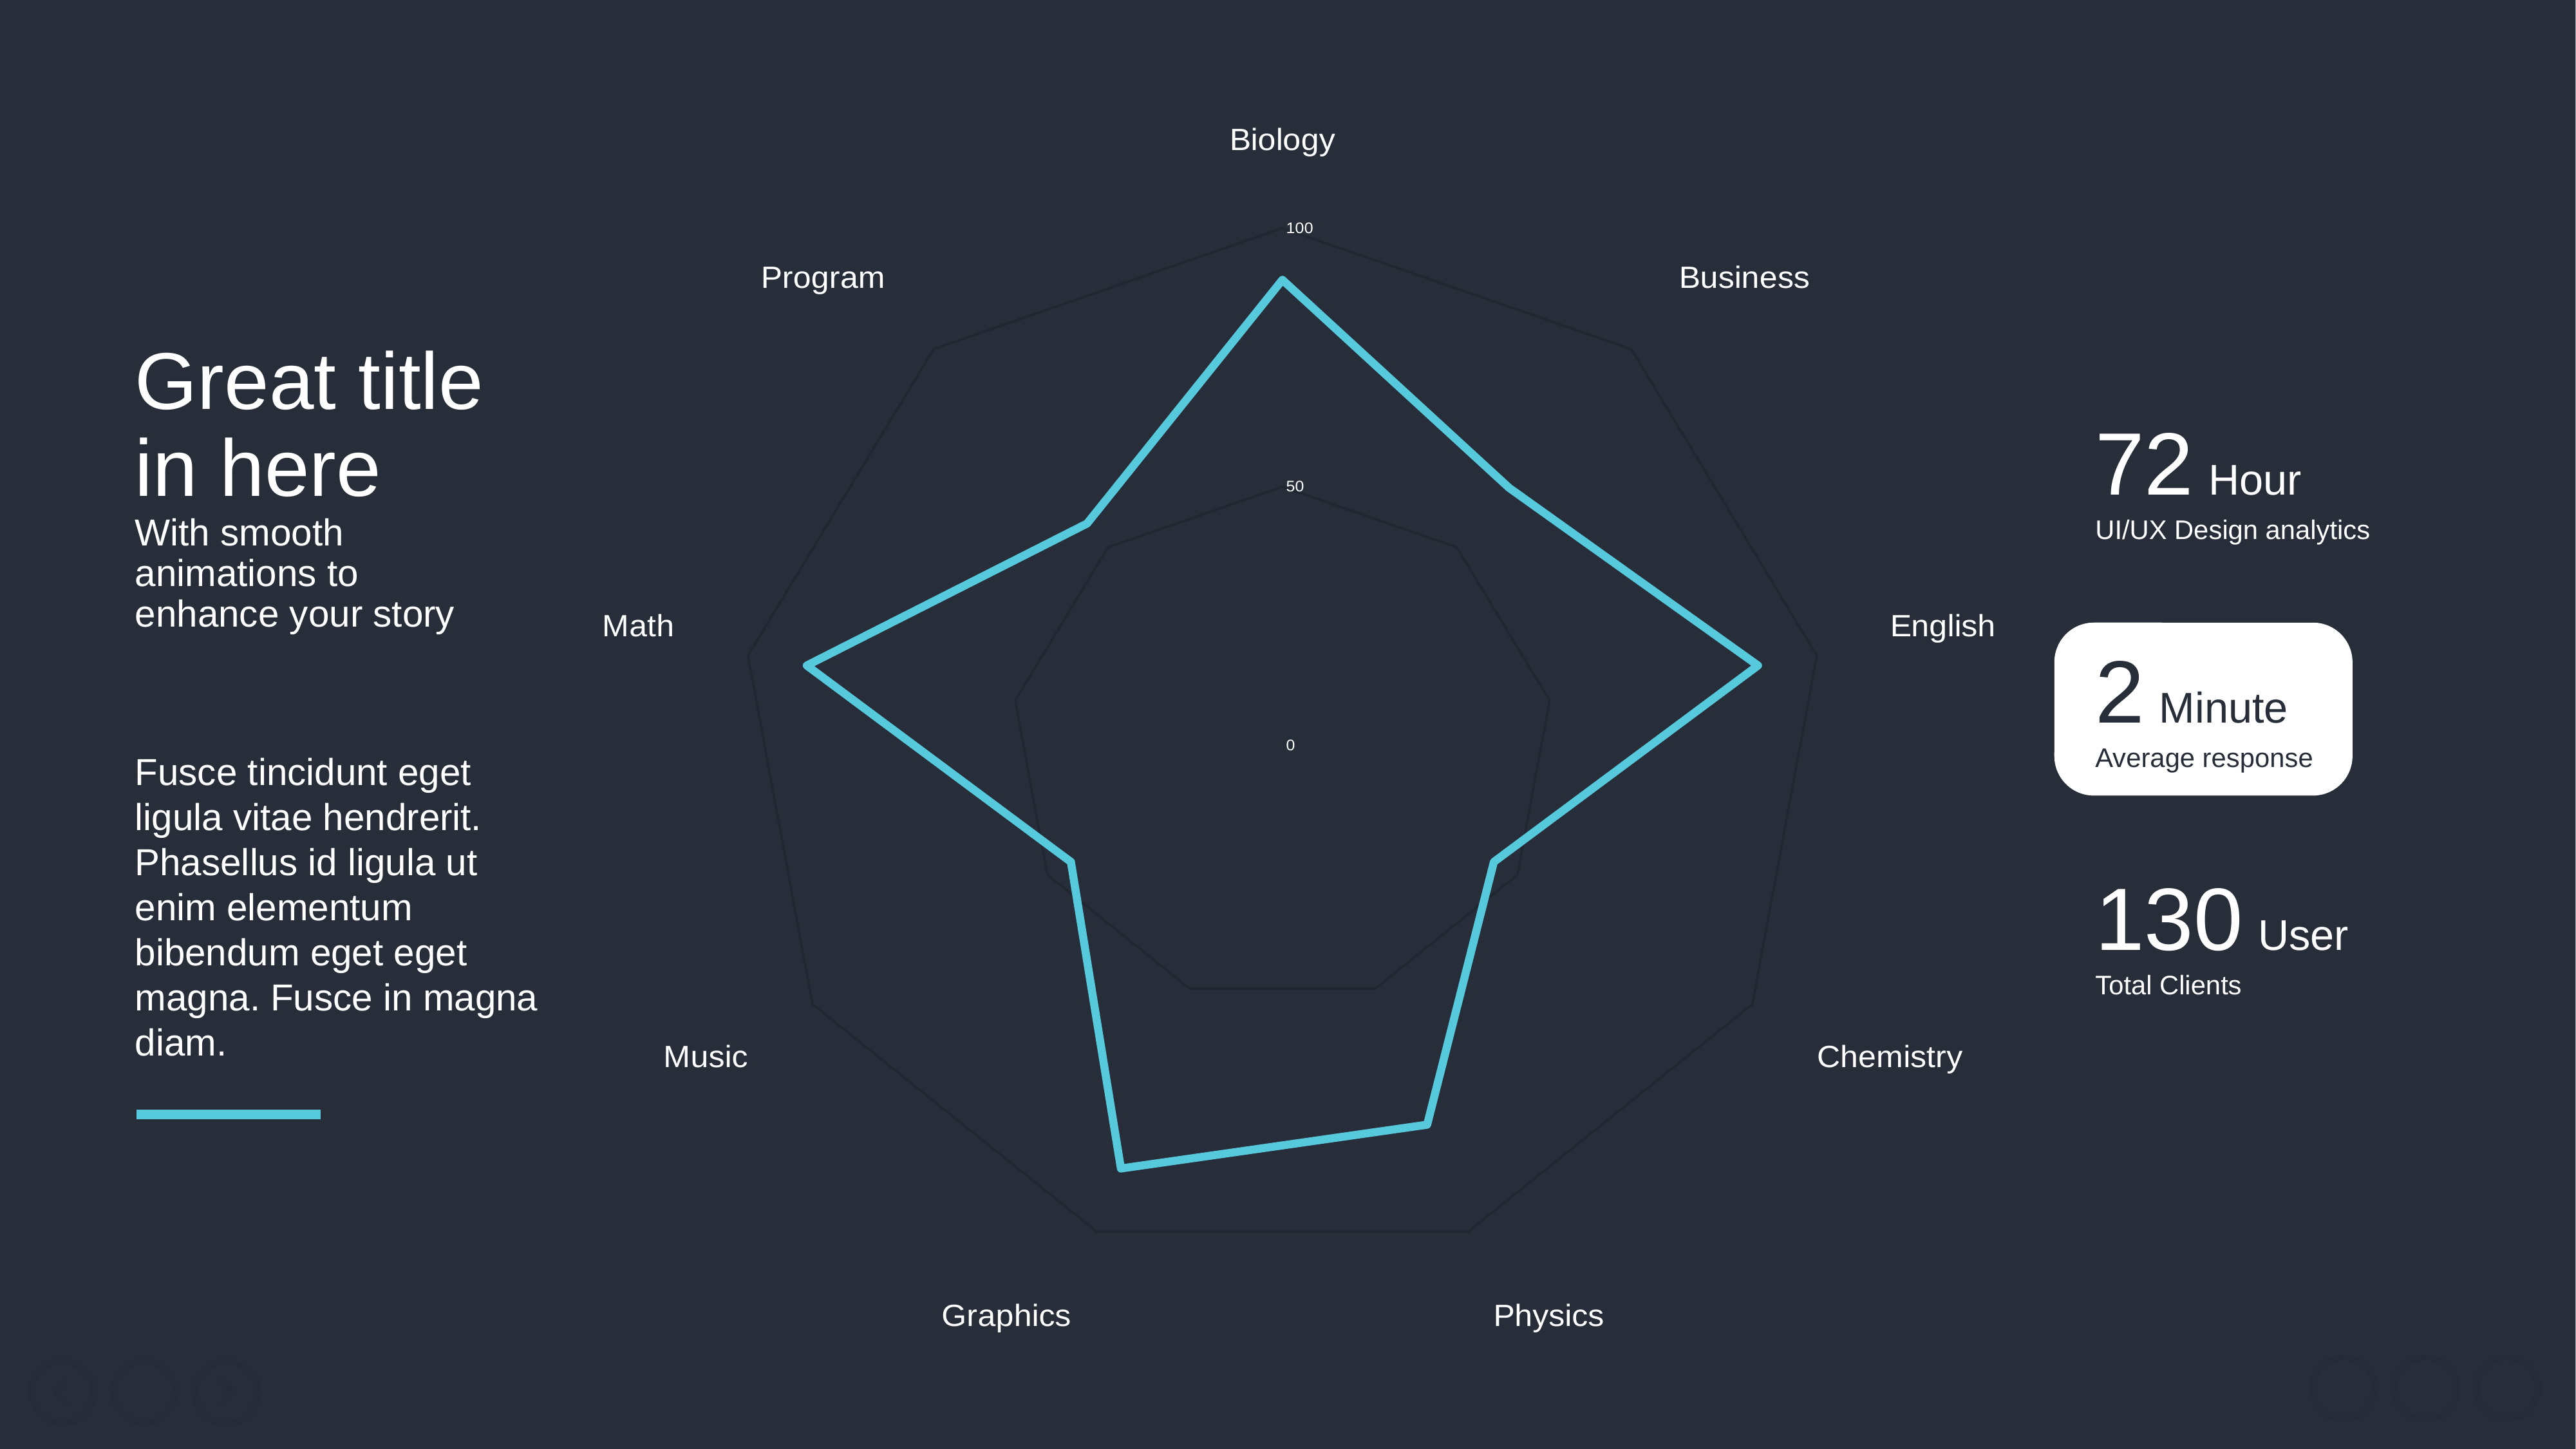

### Chart

| Category | Series 1 |
|---|---|
| Biology | 90.0 |
| Business | 65.0 |
| English | 89.0 |
| Chemistry | 45.0 |
| Physics | 78.0 |
| Graphics | 87.0 |
| Music | 45.0 |
| Math | 89.0 |
| Program | 56.0 |
Great title in here
With smooth animations to enhance your story
72 Hour
UI/UX Design analytics

2 Minute
Average response
Fusce tincidunt eget ligula vitae hendrerit. Phasellus id ligula ut enim elementum bibendum eget eget magna. Fusce in magna diam.
130 User
Total Clients